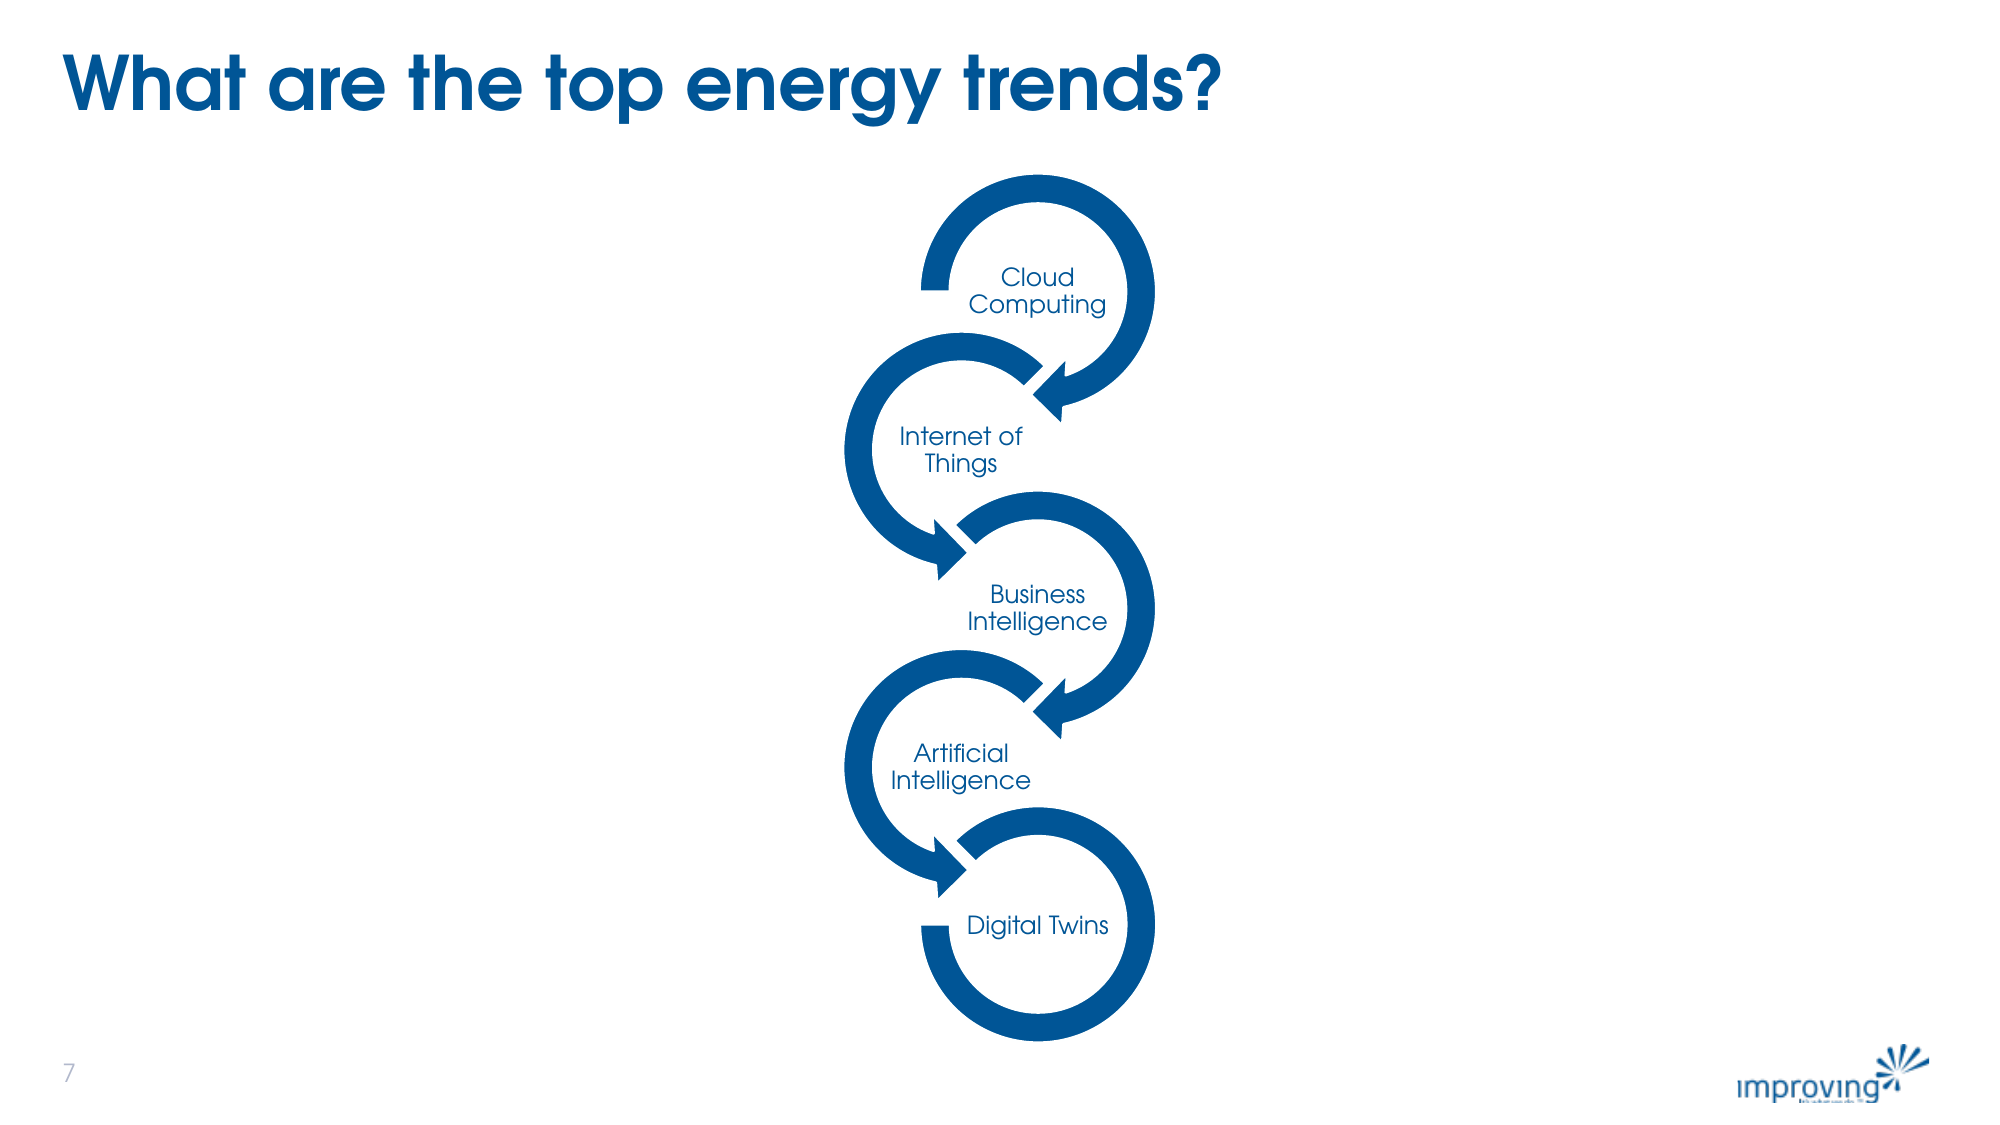

# What are the top energy trends?

Cloud Computing
Internet of Things
Business Intelligence
Artificial Intelligence
Digital Twins
7